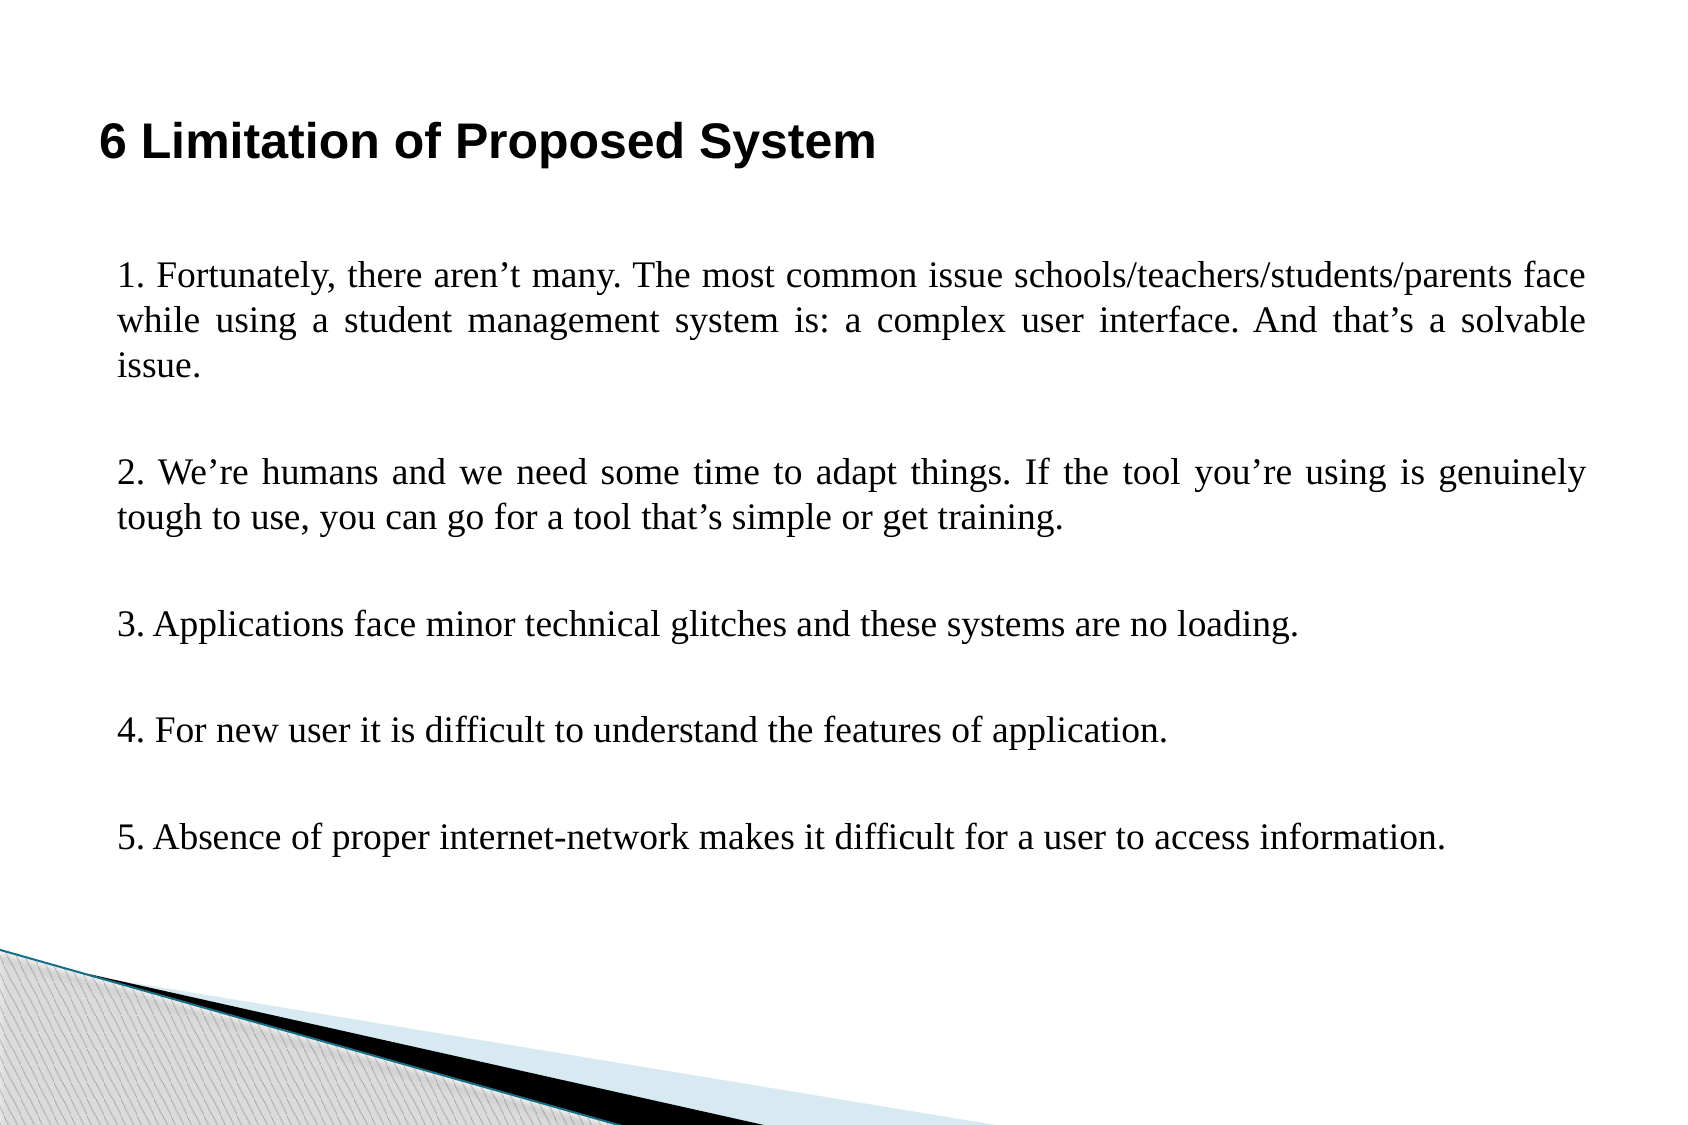

# 6 Limitation of Proposed System
1. Fortunately, there aren’t many. The most common issue schools/teachers/students/parents face while using a student management system is: a complex user interface. And that’s a solvable issue.

2. We’re humans and we need some time to adapt things. If the tool you’re using is genuinely tough to use, you can go for a tool that’s simple or get training.

3. Applications face minor technical glitches and these systems are no loading.

4. For new user it is difficult to understand the features of application.

5. Absence of proper internet-network makes it difficult for a user to access information.